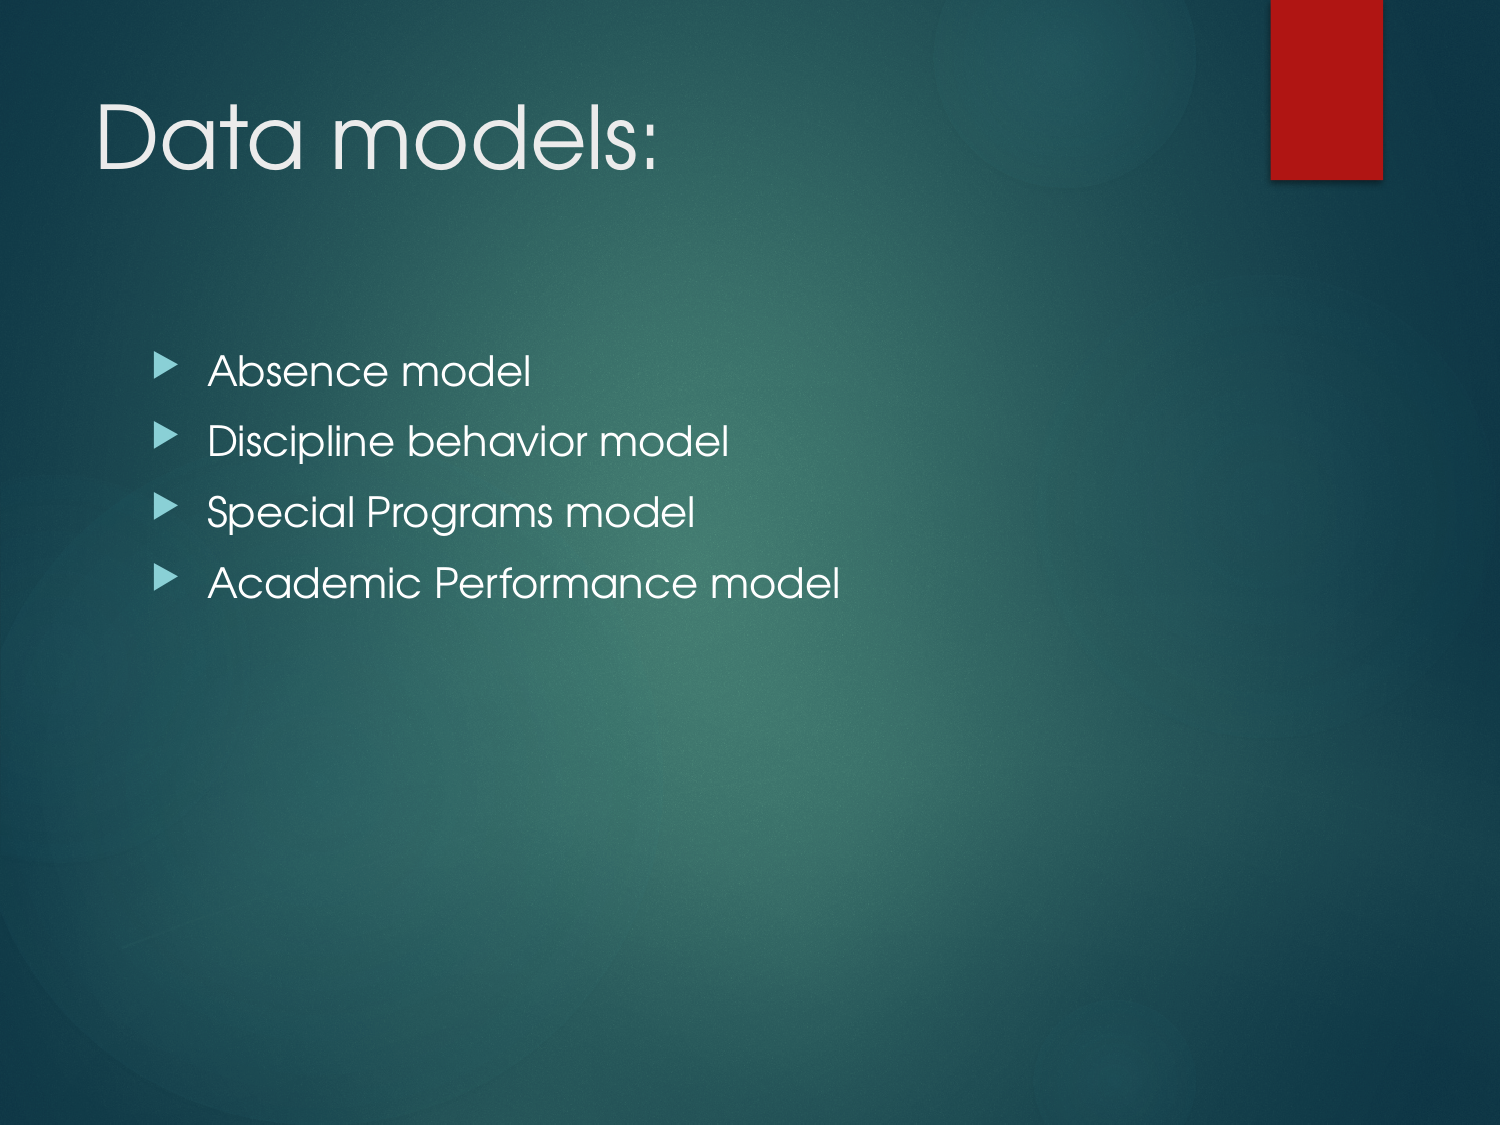

# Data models:
Absence model
Discipline behavior model
Special Programs model
Academic Performance model